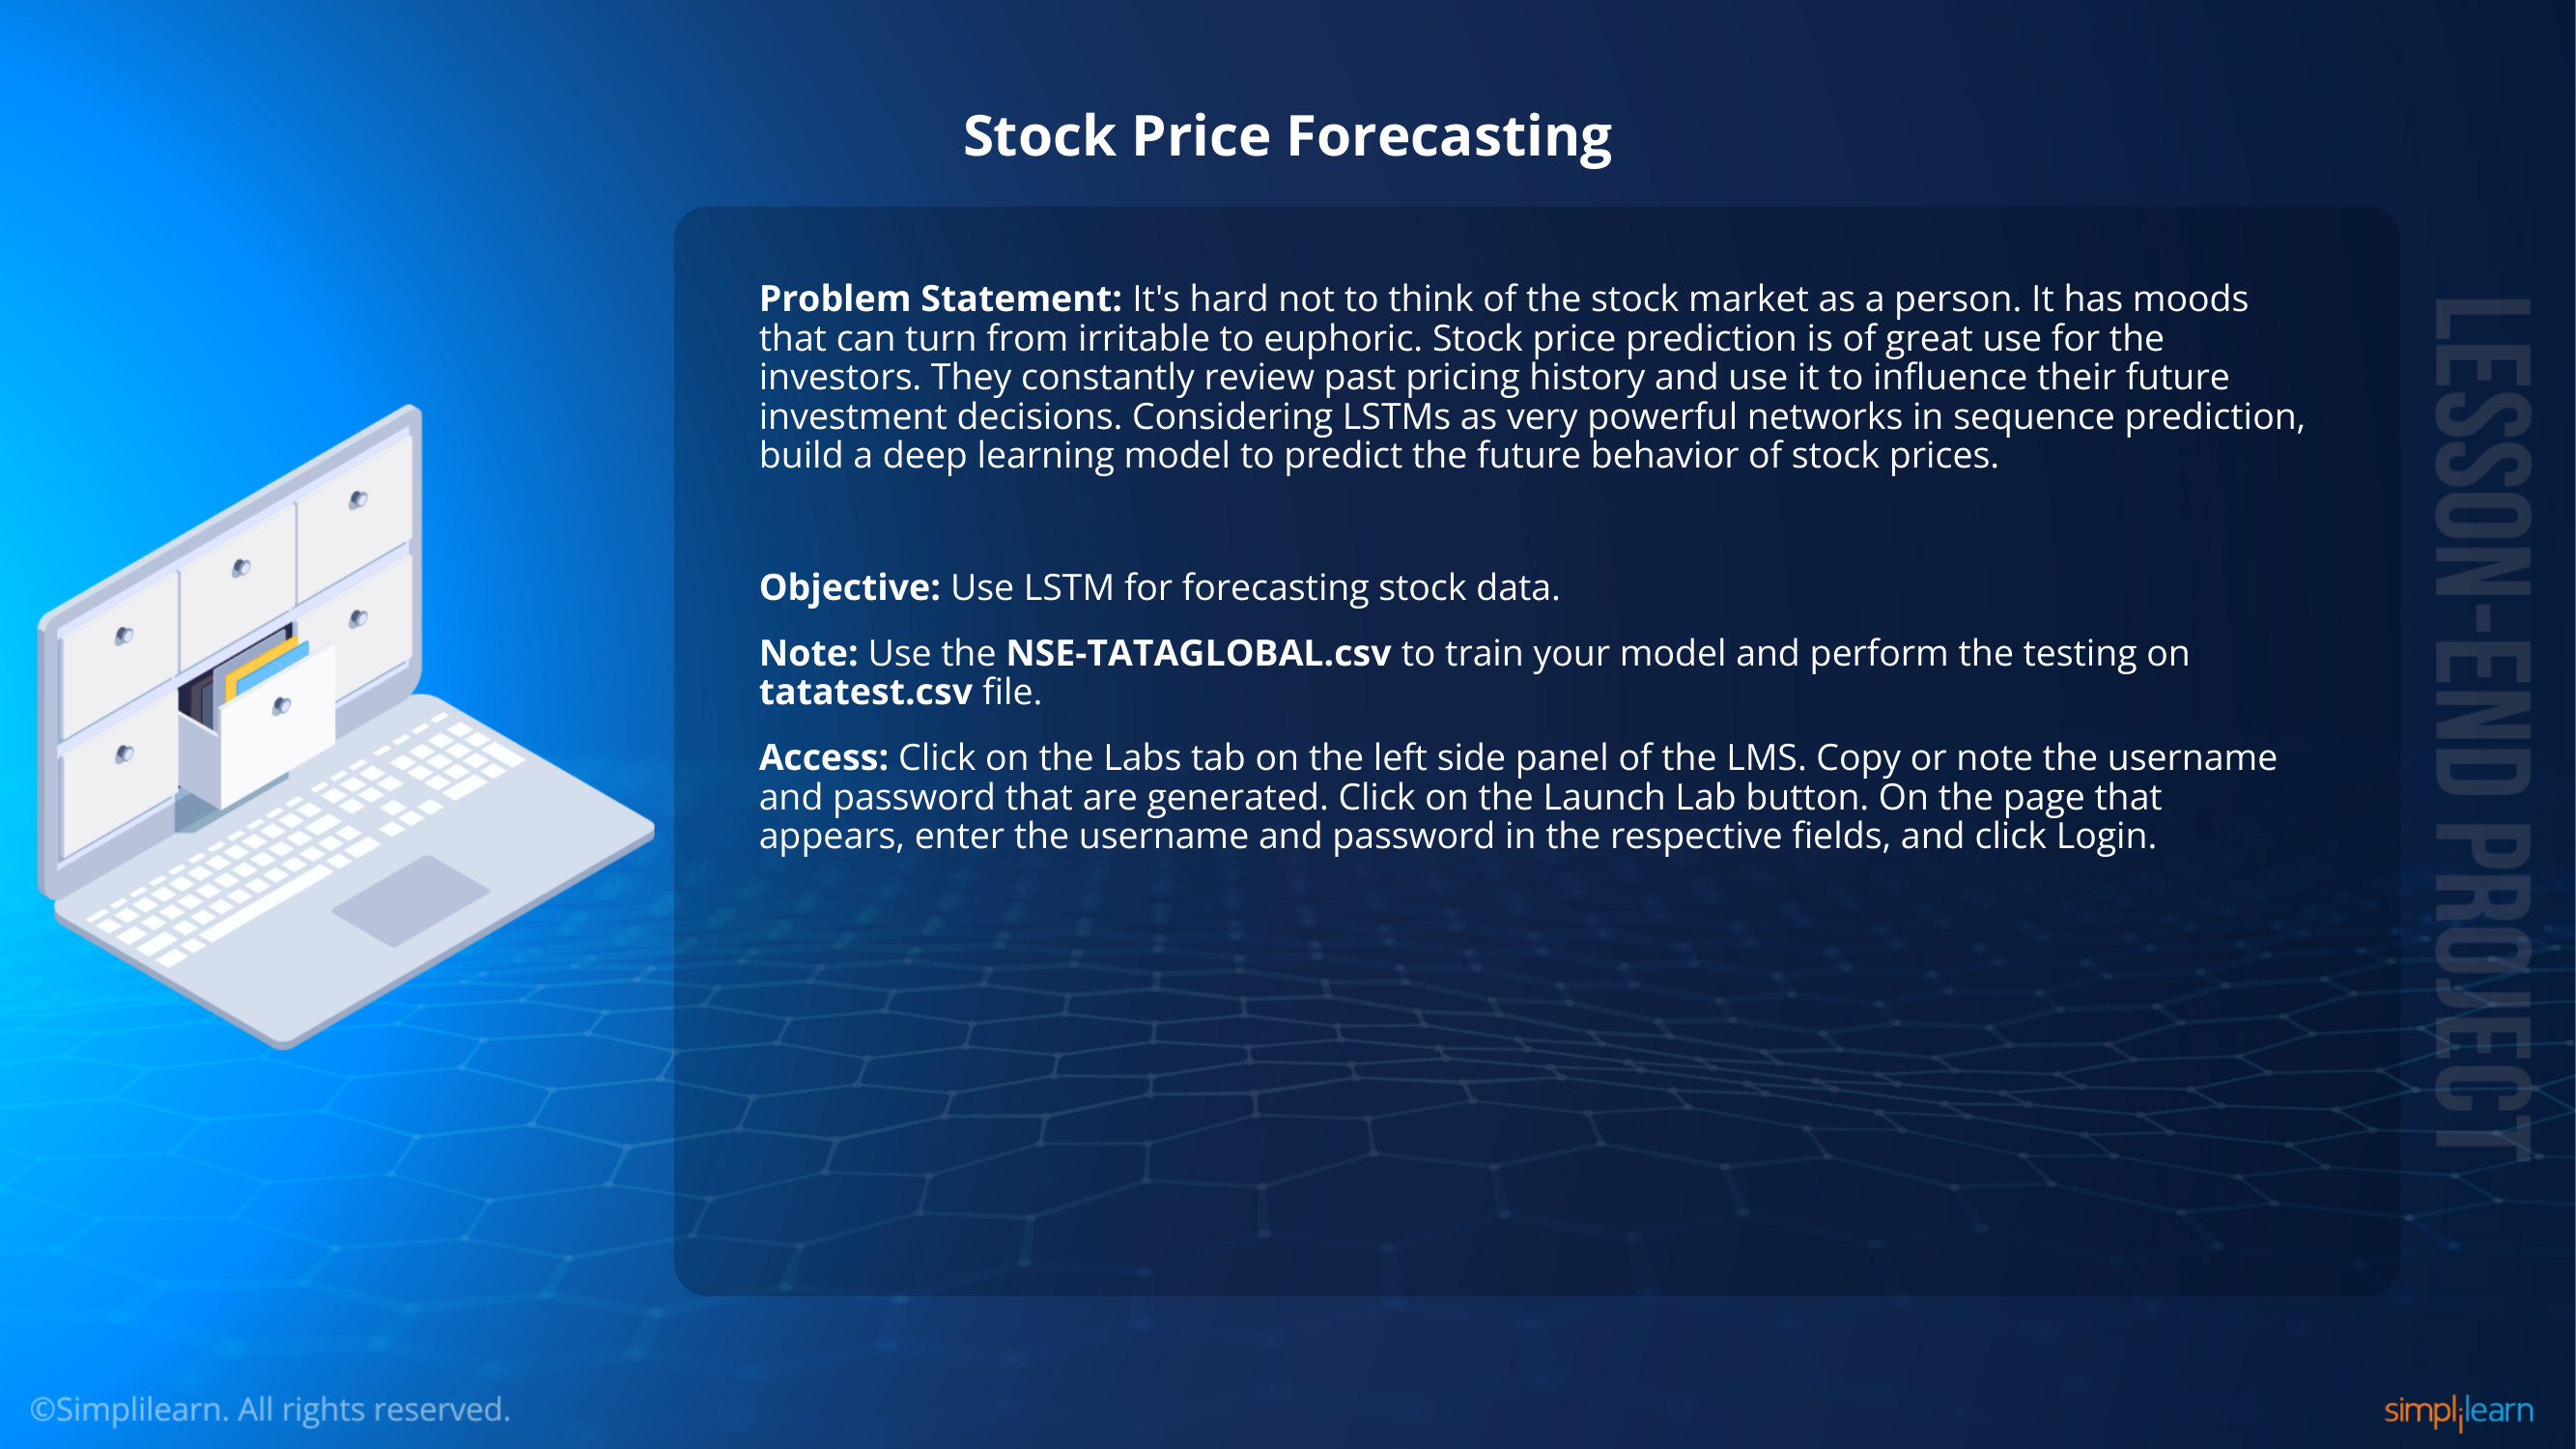

# Stock Price Forecasting
Problem Statement: It's hard not to think of the stock market as a person. It has moods that can turn from irritable to euphoric. Stock price prediction is of great use for the investors. They constantly review past pricing history and use it to influence their future investment decisions. Considering LSTMs as very powerful networks in sequence prediction, build a deep learning model to predict the future behavior of stock prices.

Objective: Use LSTM for forecasting stock data.
Note: Use the NSE-TATAGLOBAL.csv to train your model and perform the testing on tatatest.csv file.
Access: Click on the Labs tab on the left side panel of the LMS. Copy or note the username and password that are generated. Click on the Launch Lab button. On the page that appears, enter the username and password in the respective fields, and click Login.